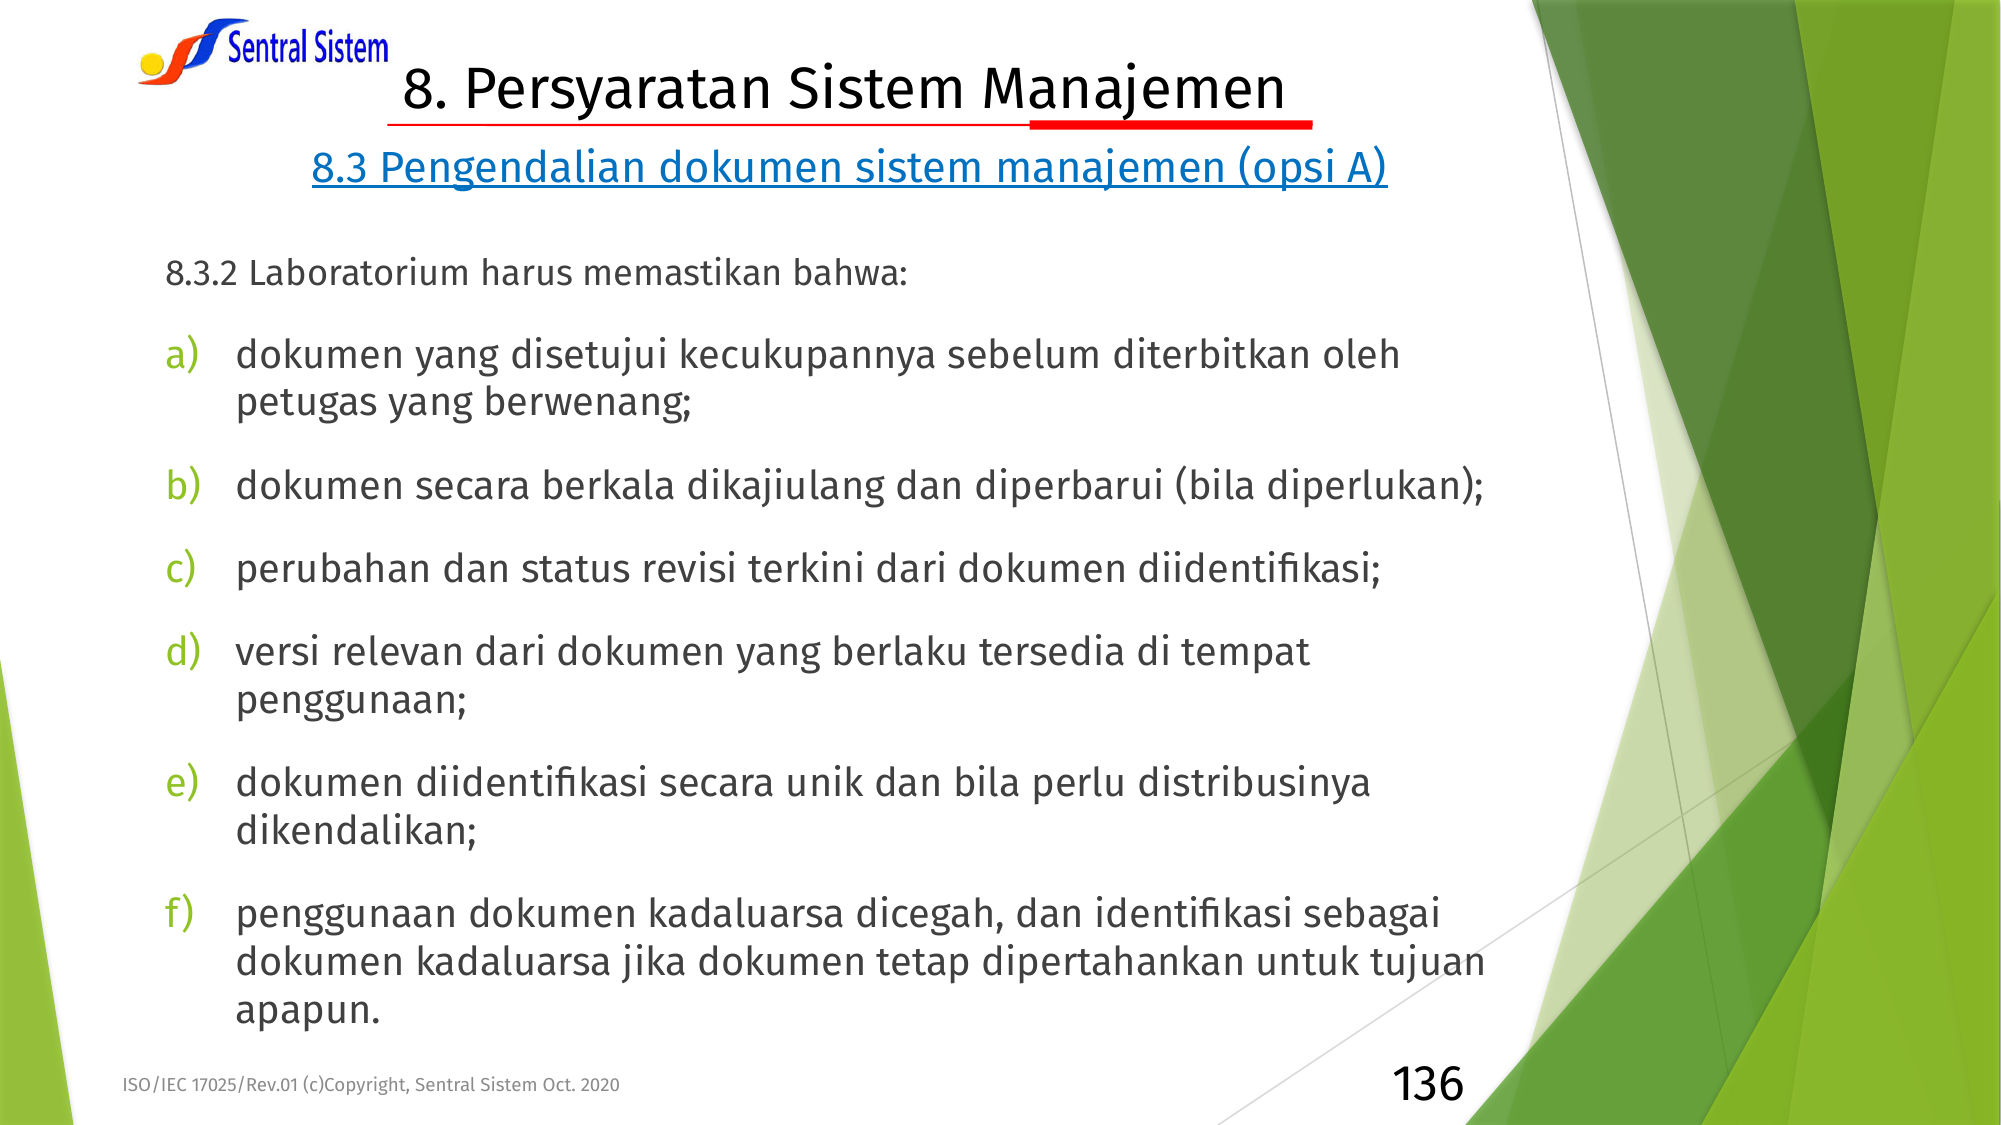

# 8. Persyaratan Sistem Manajemen

8.3 Pengendalian dokumen sistem manajemen (opsi A)

8.3.2 Laboratorium harus memastikan bahwa:
dokumen yang disetujui kecukupannya sebelum diterbitkan oleh petugas yang berwenang;
dokumen secara berkala dikajiulang dan diperbarui (bila diperlukan);
perubahan dan status revisi terkini dari dokumen diidentifikasi;
versi relevan dari dokumen yang berlaku tersedia di tempat penggunaan;
dokumen diidentifikasi secara unik dan bila perlu distribusinya dikendalikan;
penggunaan dokumen kadaluarsa dicegah, dan identifikasi sebagai dokumen kadaluarsa jika dokumen tetap dipertahankan untuk tujuan apapun.
136
ISO/IEC 17025/Rev.01 (c)Copyright, Sentral Sistem Oct. 2020